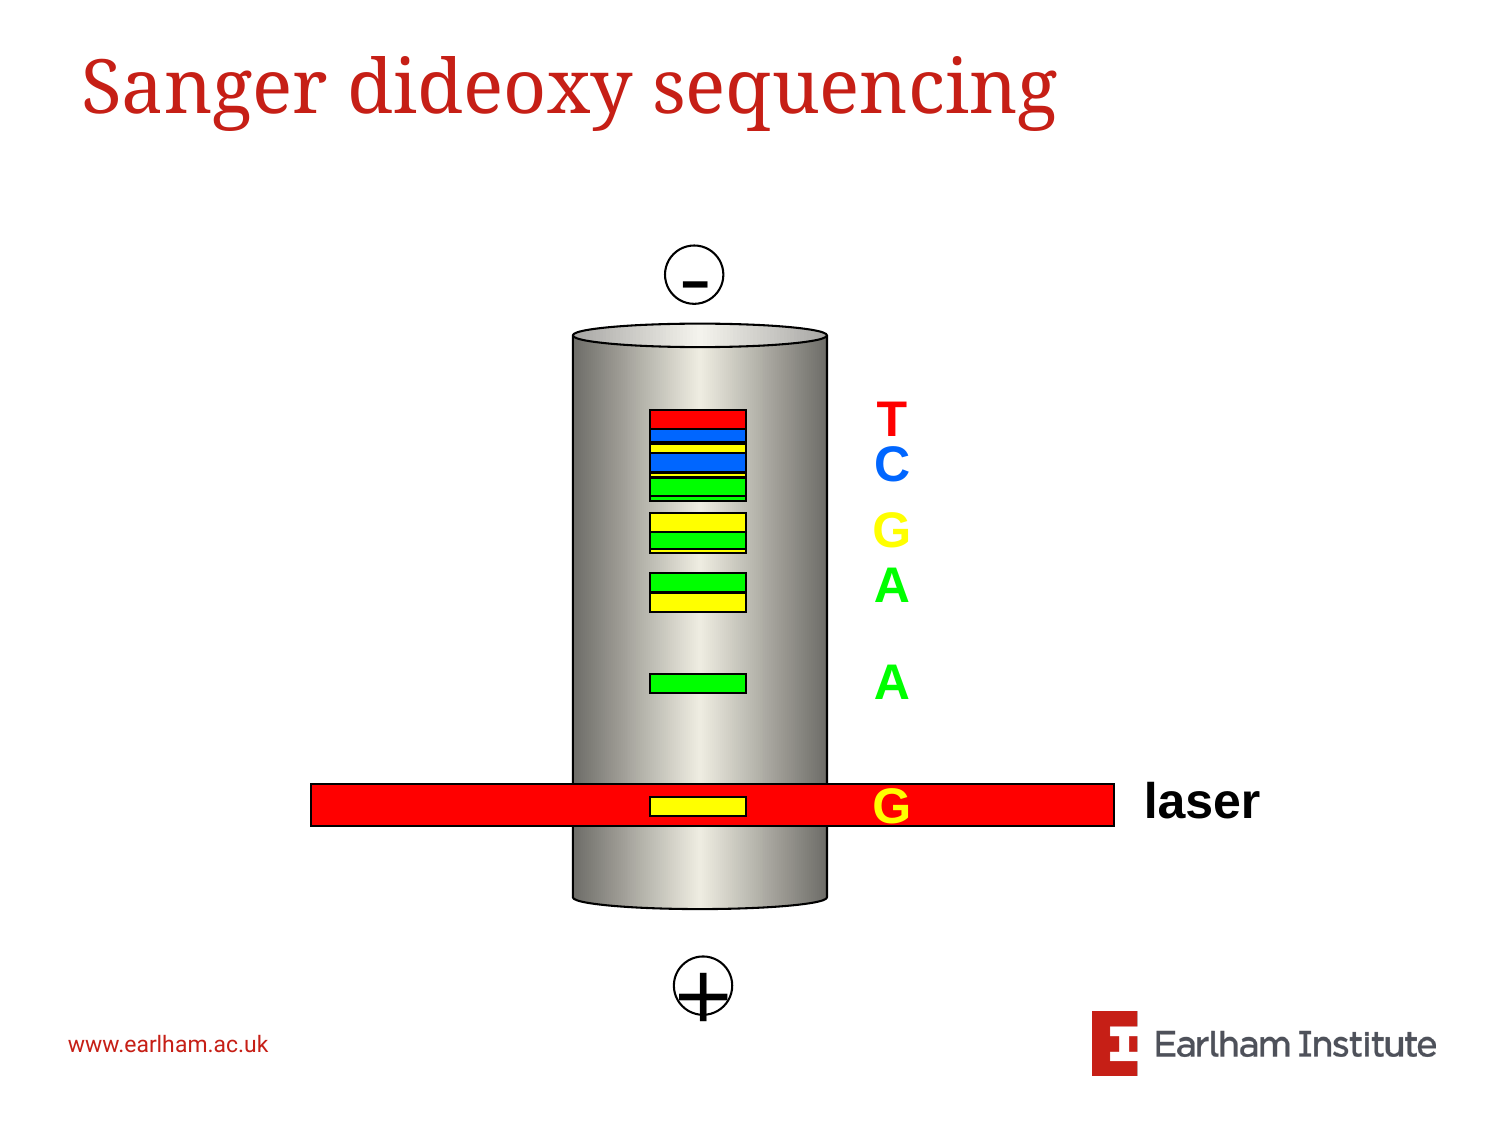

# Sanger dideoxy sequencing
-

T
C
G
A
A
laser

G

+